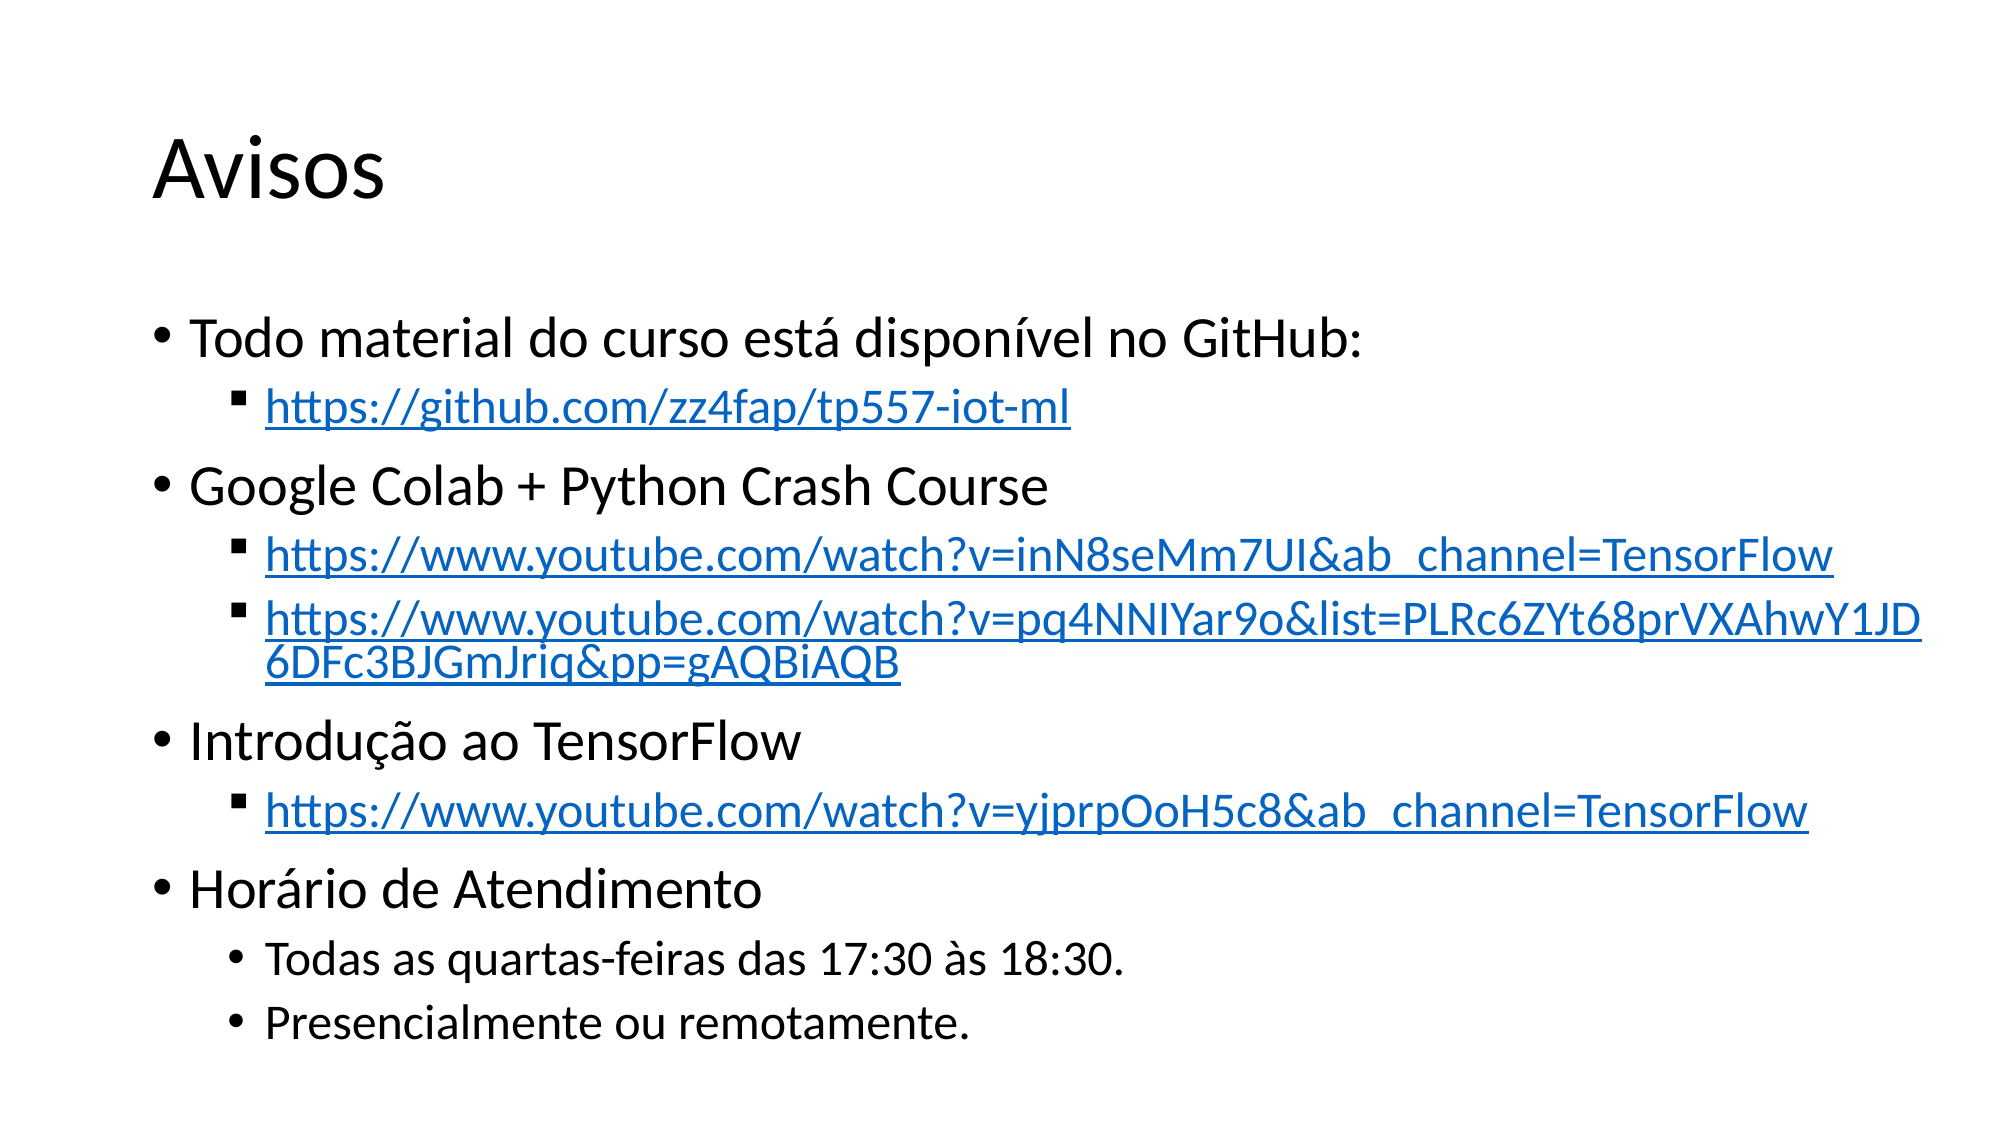

# Avisos
Todo material do curso está disponível no GitHub:
https://github.com/zz4fap/tp557-iot-ml
Google Colab + Python Crash Course
https://www.youtube.com/watch?v=inN8seMm7UI&ab_channel=TensorFlow
https://www.youtube.com/watch?v=pq4NNIYar9o&list=PLRc6ZYt68prVXAhwY1JD6DFc3BJGmJriq&pp=gAQBiAQB
Introdução ao TensorFlow
https://www.youtube.com/watch?v=yjprpOoH5c8&ab_channel=TensorFlow
Horário de Atendimento
Todas as quartas-feiras das 17:30 às 18:30.
Presencialmente ou remotamente.